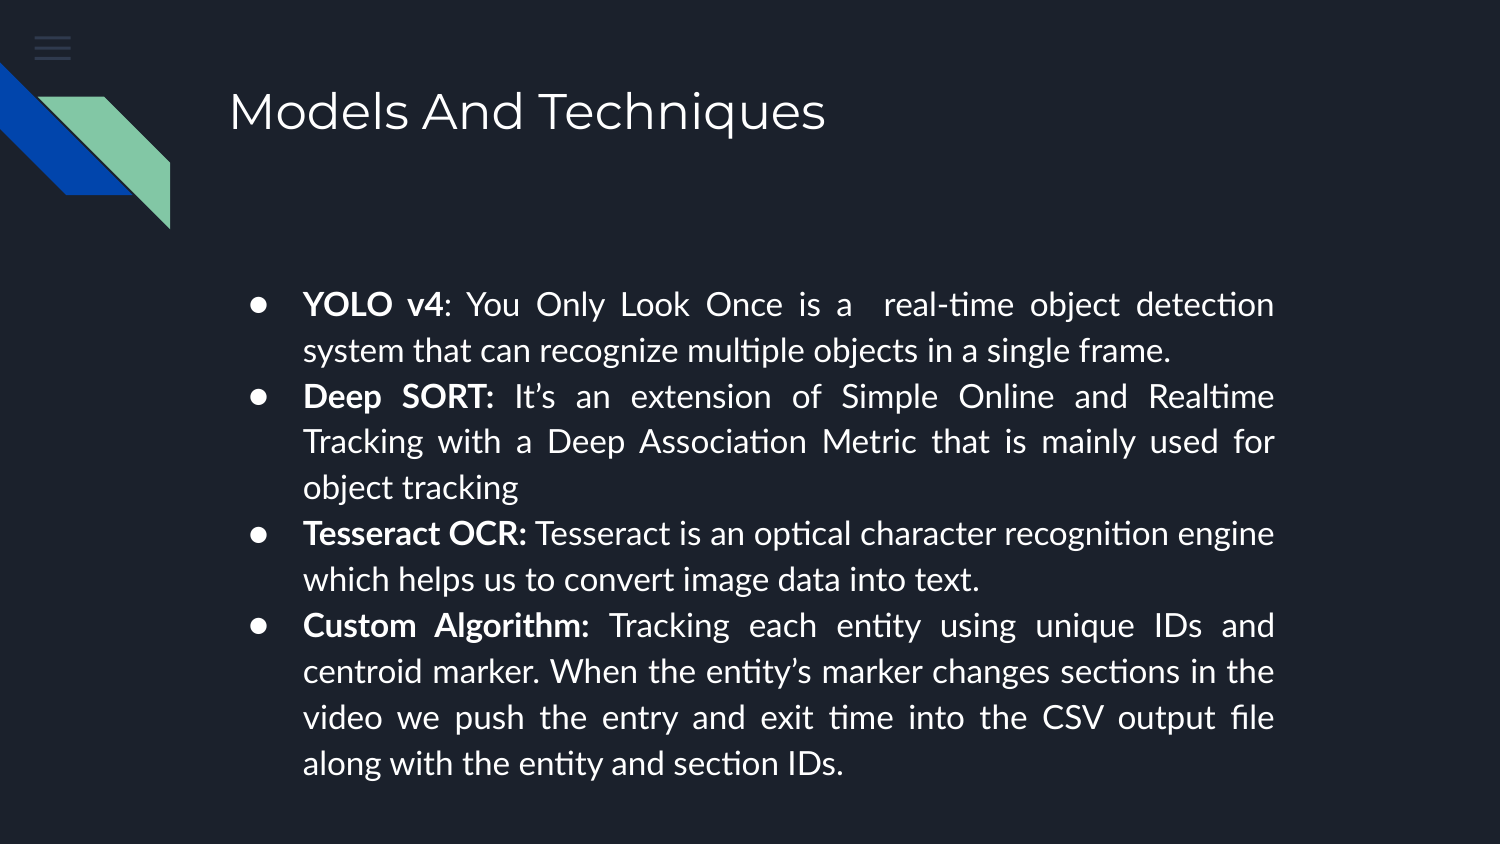

# Models And Techniques
YOLO v4: You Only Look Once is a  real-time object detection system that can recognize multiple objects in a single frame.
Deep SORT: It’s an extension of Simple Online and Realtime Tracking with a Deep Association Metric that is mainly used for object tracking
Tesseract OCR: Tesseract is an optical character recognition engine which helps us to convert image data into text.
Custom Algorithm: Tracking each entity using unique IDs and centroid marker. When the entity’s marker changes sections in the video we push the entry and exit time into the CSV output file along with the entity and section IDs.